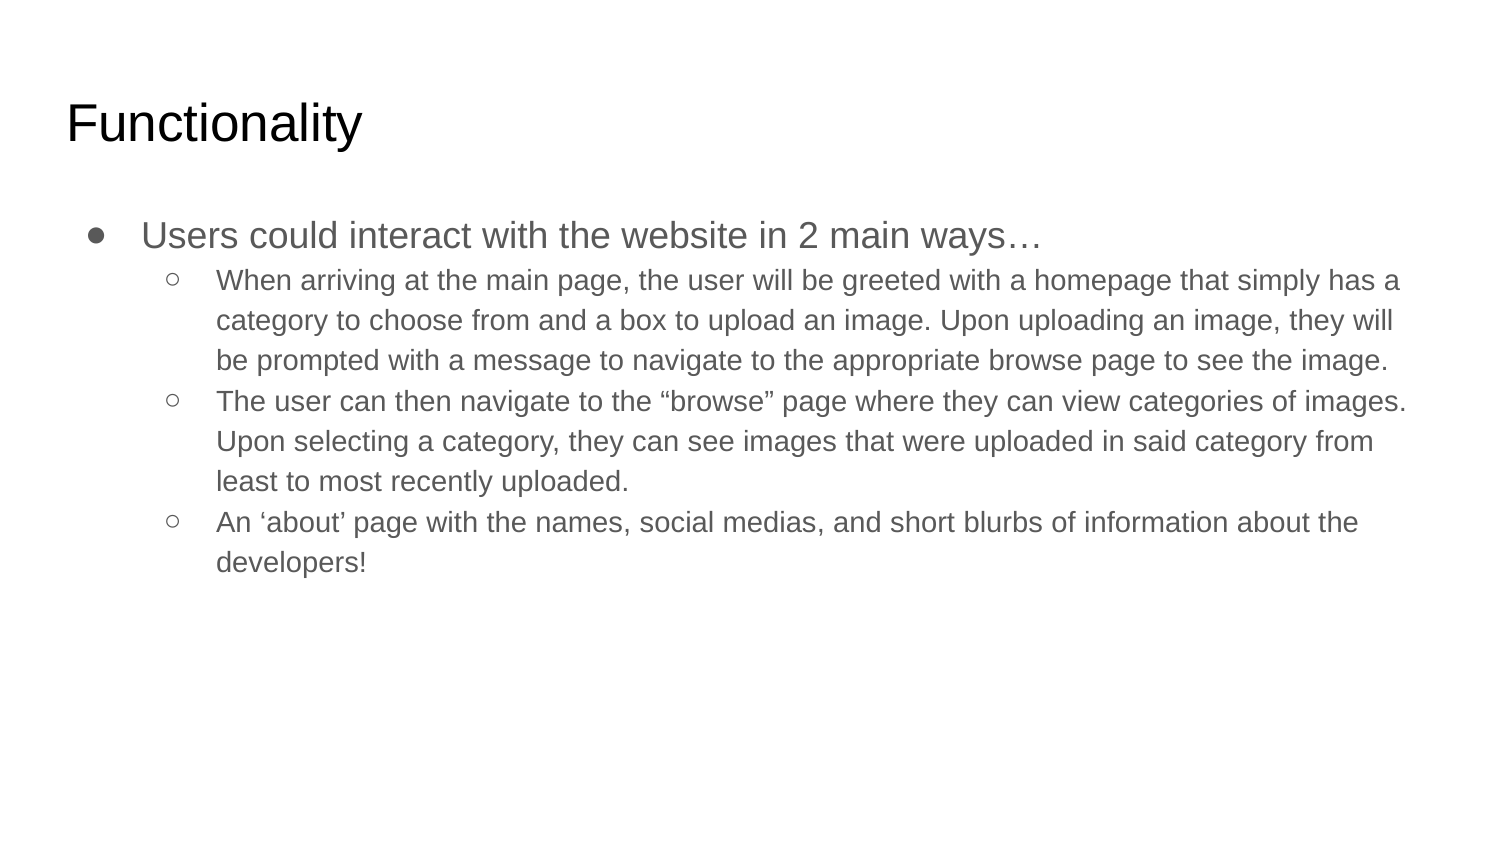

# Functionality
Users could interact with the website in 2 main ways…
When arriving at the main page, the user will be greeted with a homepage that simply has a category to choose from and a box to upload an image. Upon uploading an image, they will be prompted with a message to navigate to the appropriate browse page to see the image.
The user can then navigate to the “browse” page where they can view categories of images. Upon selecting a category, they can see images that were uploaded in said category from least to most recently uploaded.
An ‘about’ page with the names, social medias, and short blurbs of information about the developers!